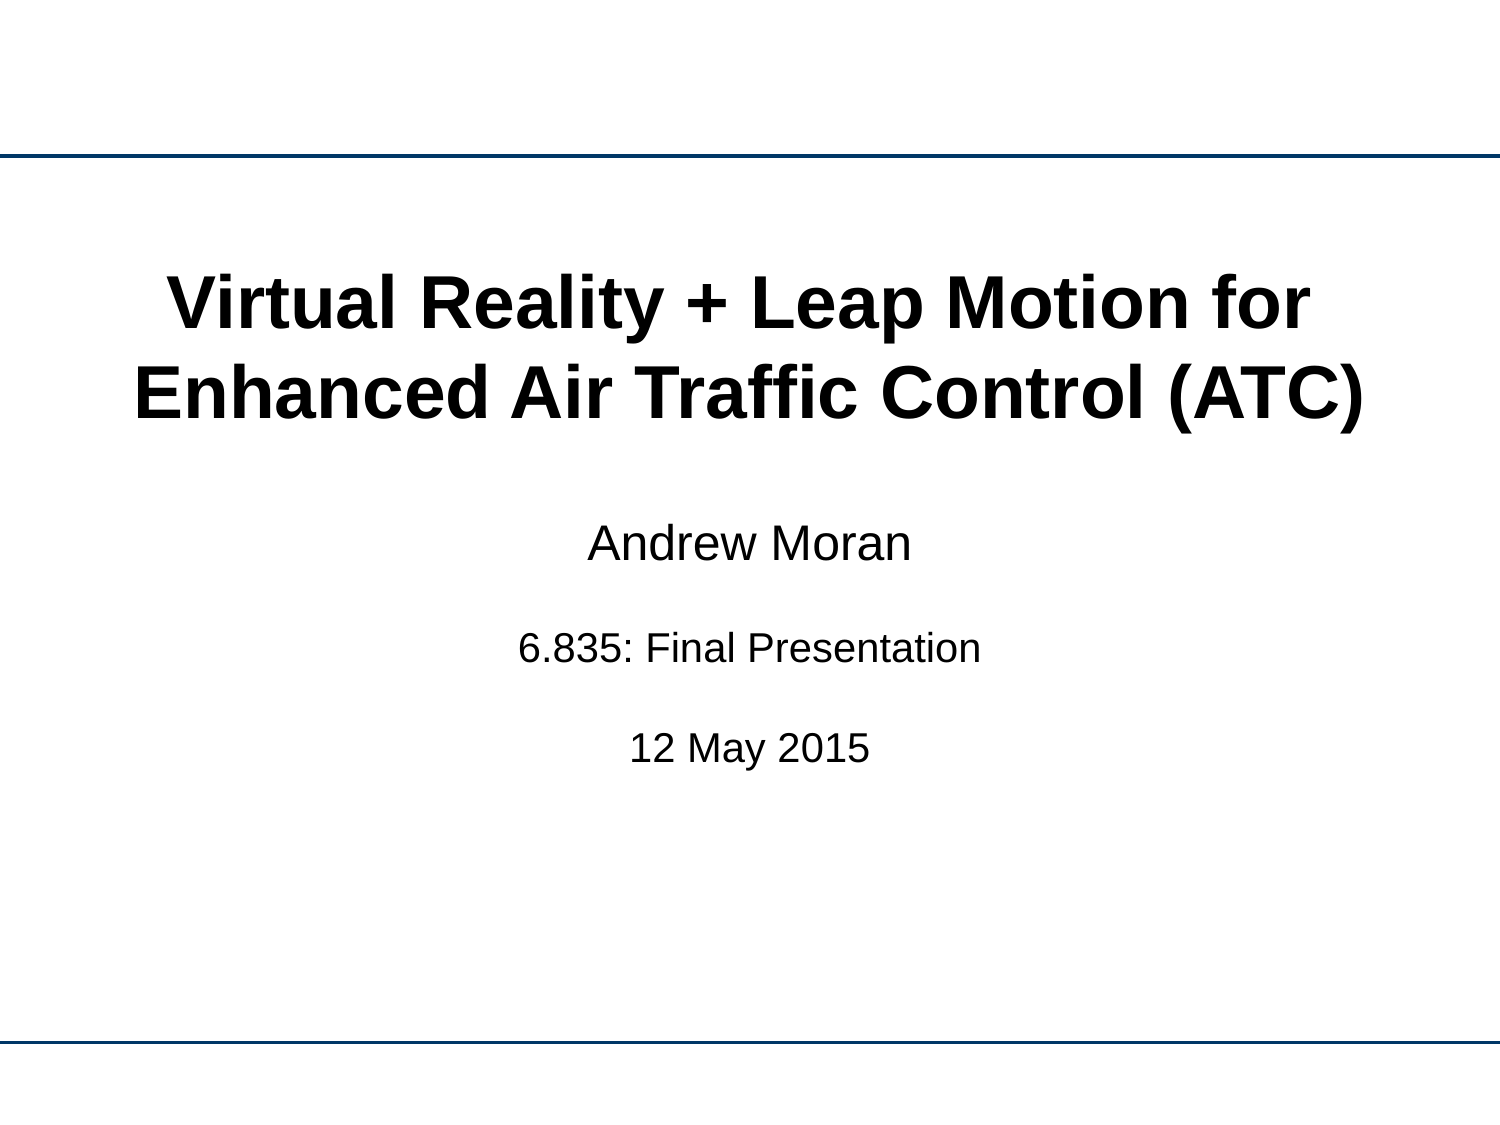

# Virtual Reality + Leap Motion for Enhanced Air Traffic Control (ATC)
Andrew Moran
6.835: Final Presentation
12 May 2015